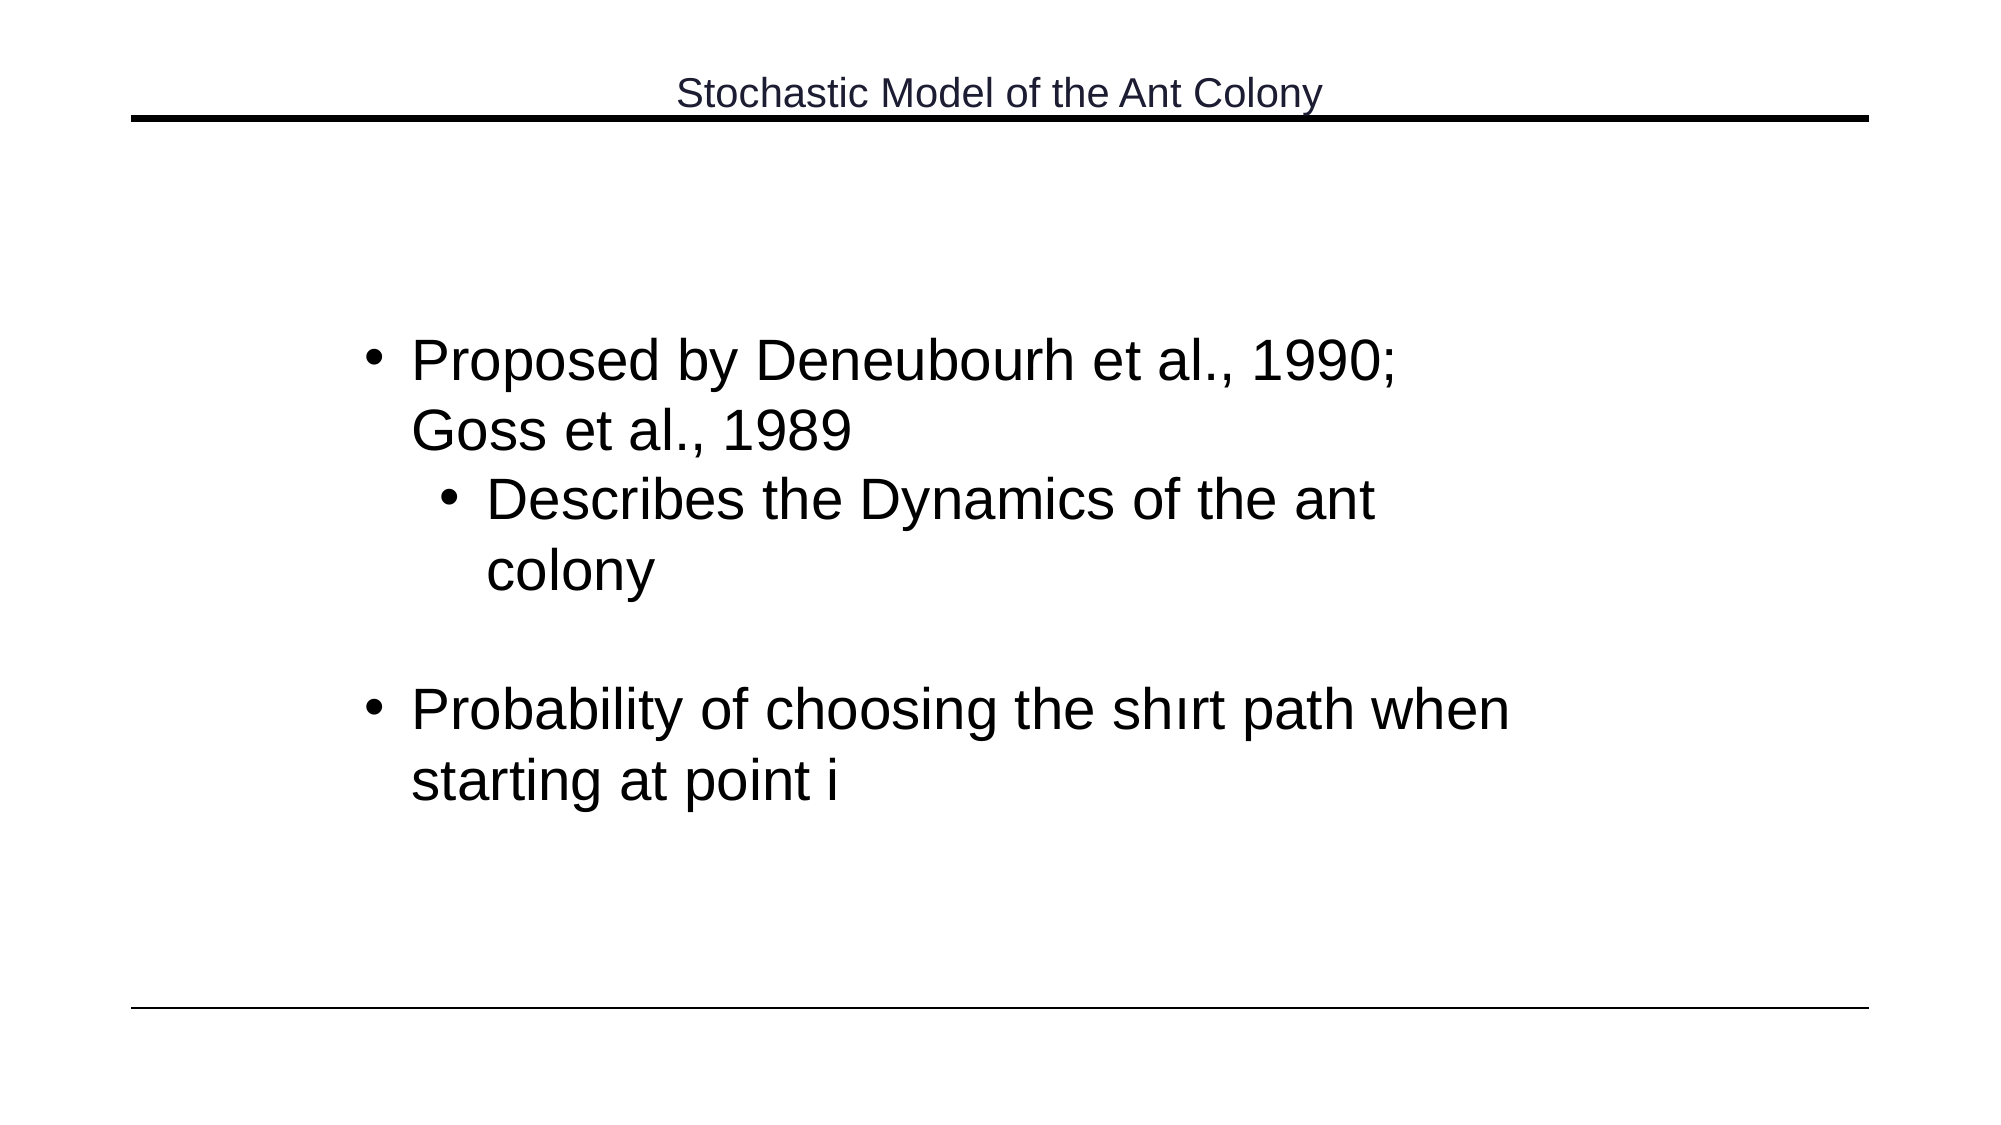

Stochastic Model of the Ant Colony
Proposed by Deneubourh et al., 1990; Goss et al., 1989
Describes the Dynamics of the ant colony

Probability of choosing the shırt path when starting at point i